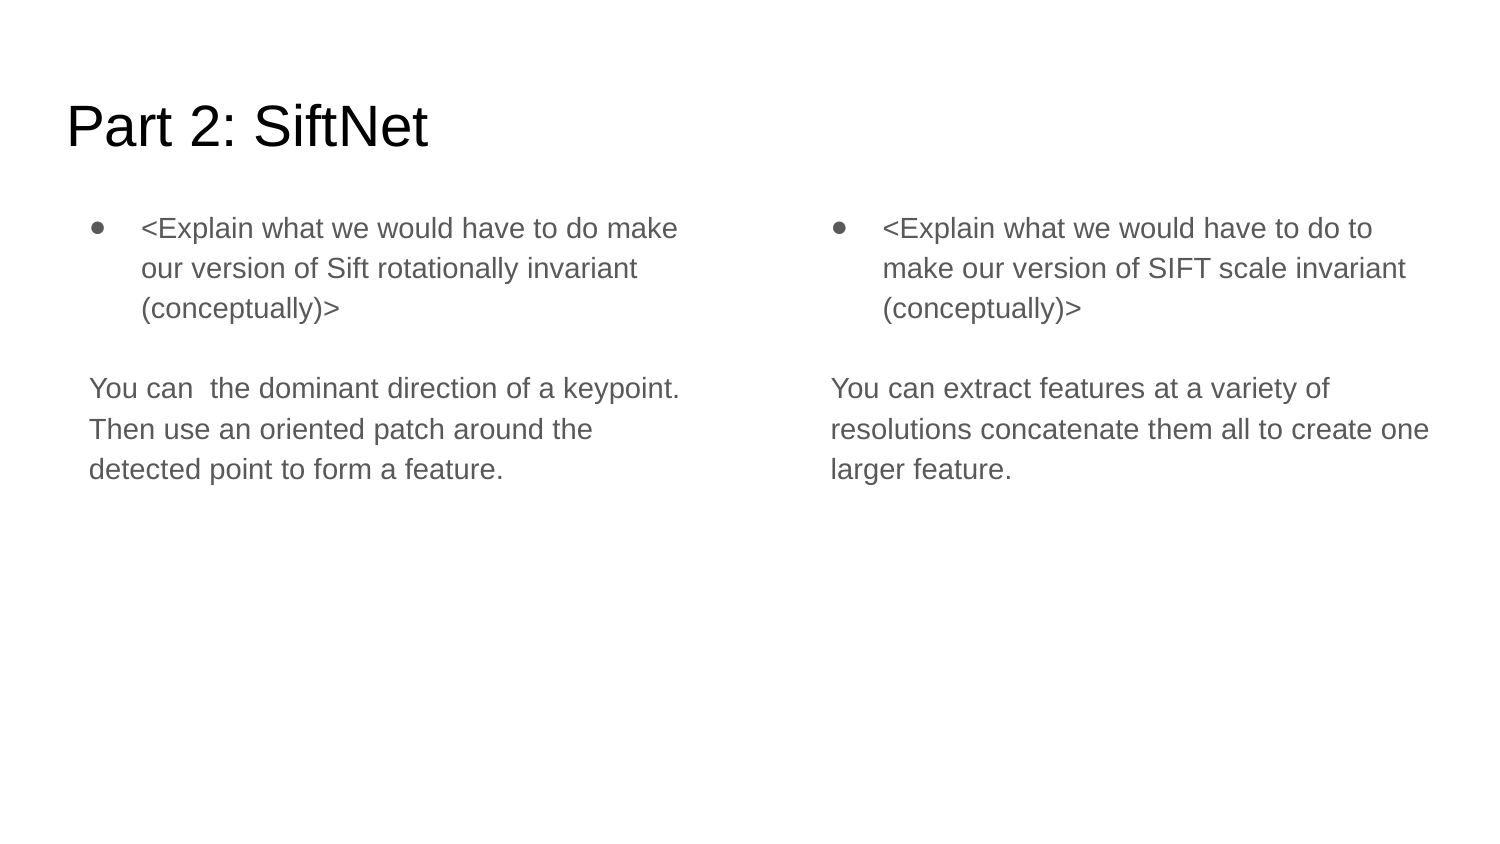

# Part 2: SiftNet
<Explain what we would have to do make our version of Sift rotationally invariant (conceptually)>

You can  the dominant direction of a keypoint. Then use an oriented patch around the detected point to form a feature.
<Explain what we would have to do to make our version of SIFT scale invariant (conceptually)>

You can extract features at a variety of resolutions concatenate them all to create one larger feature.